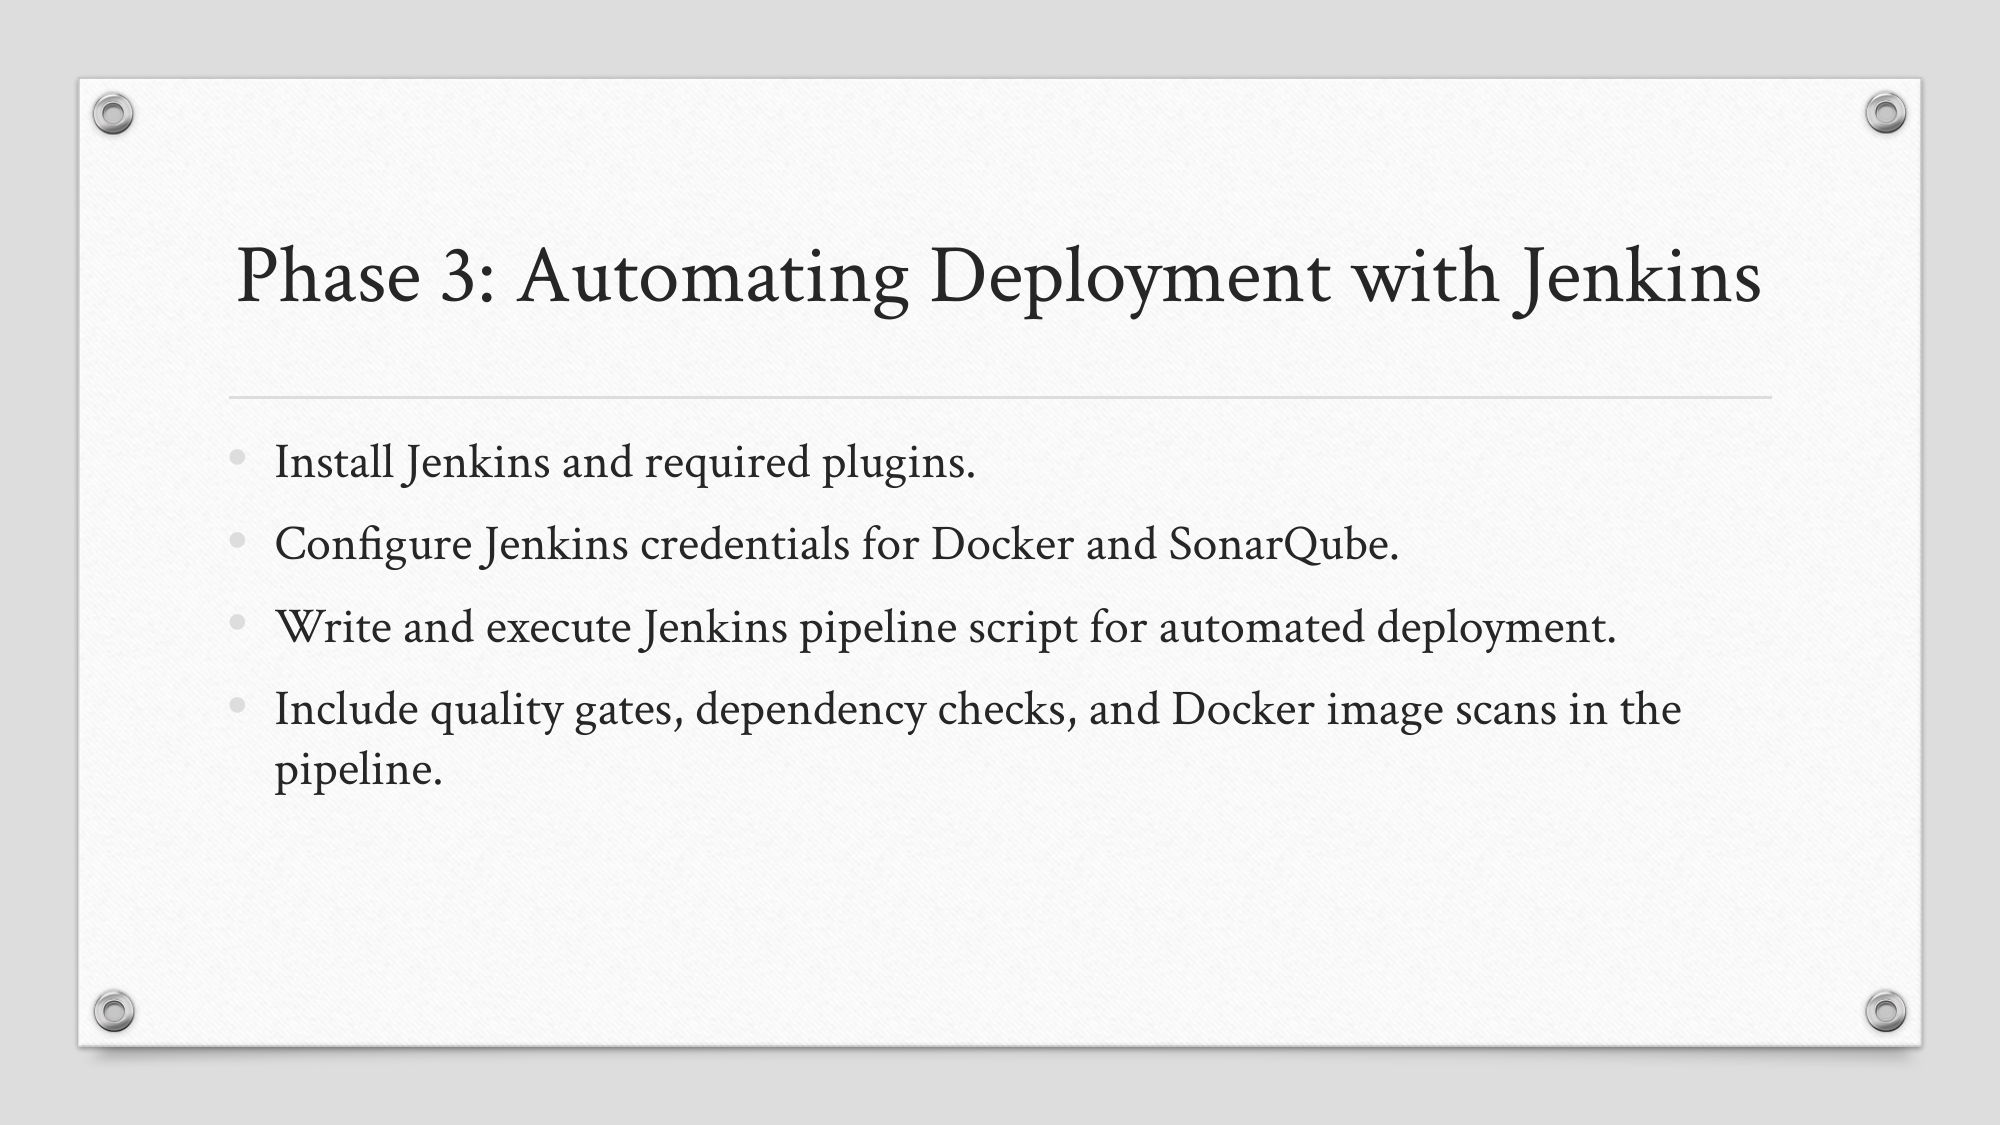

# Phase 3: Automating Deployment with Jenkins
Install Jenkins and required plugins.
Configure Jenkins credentials for Docker and SonarQube.
Write and execute Jenkins pipeline script for automated deployment.
Include quality gates, dependency checks, and Docker image scans in the pipeline.